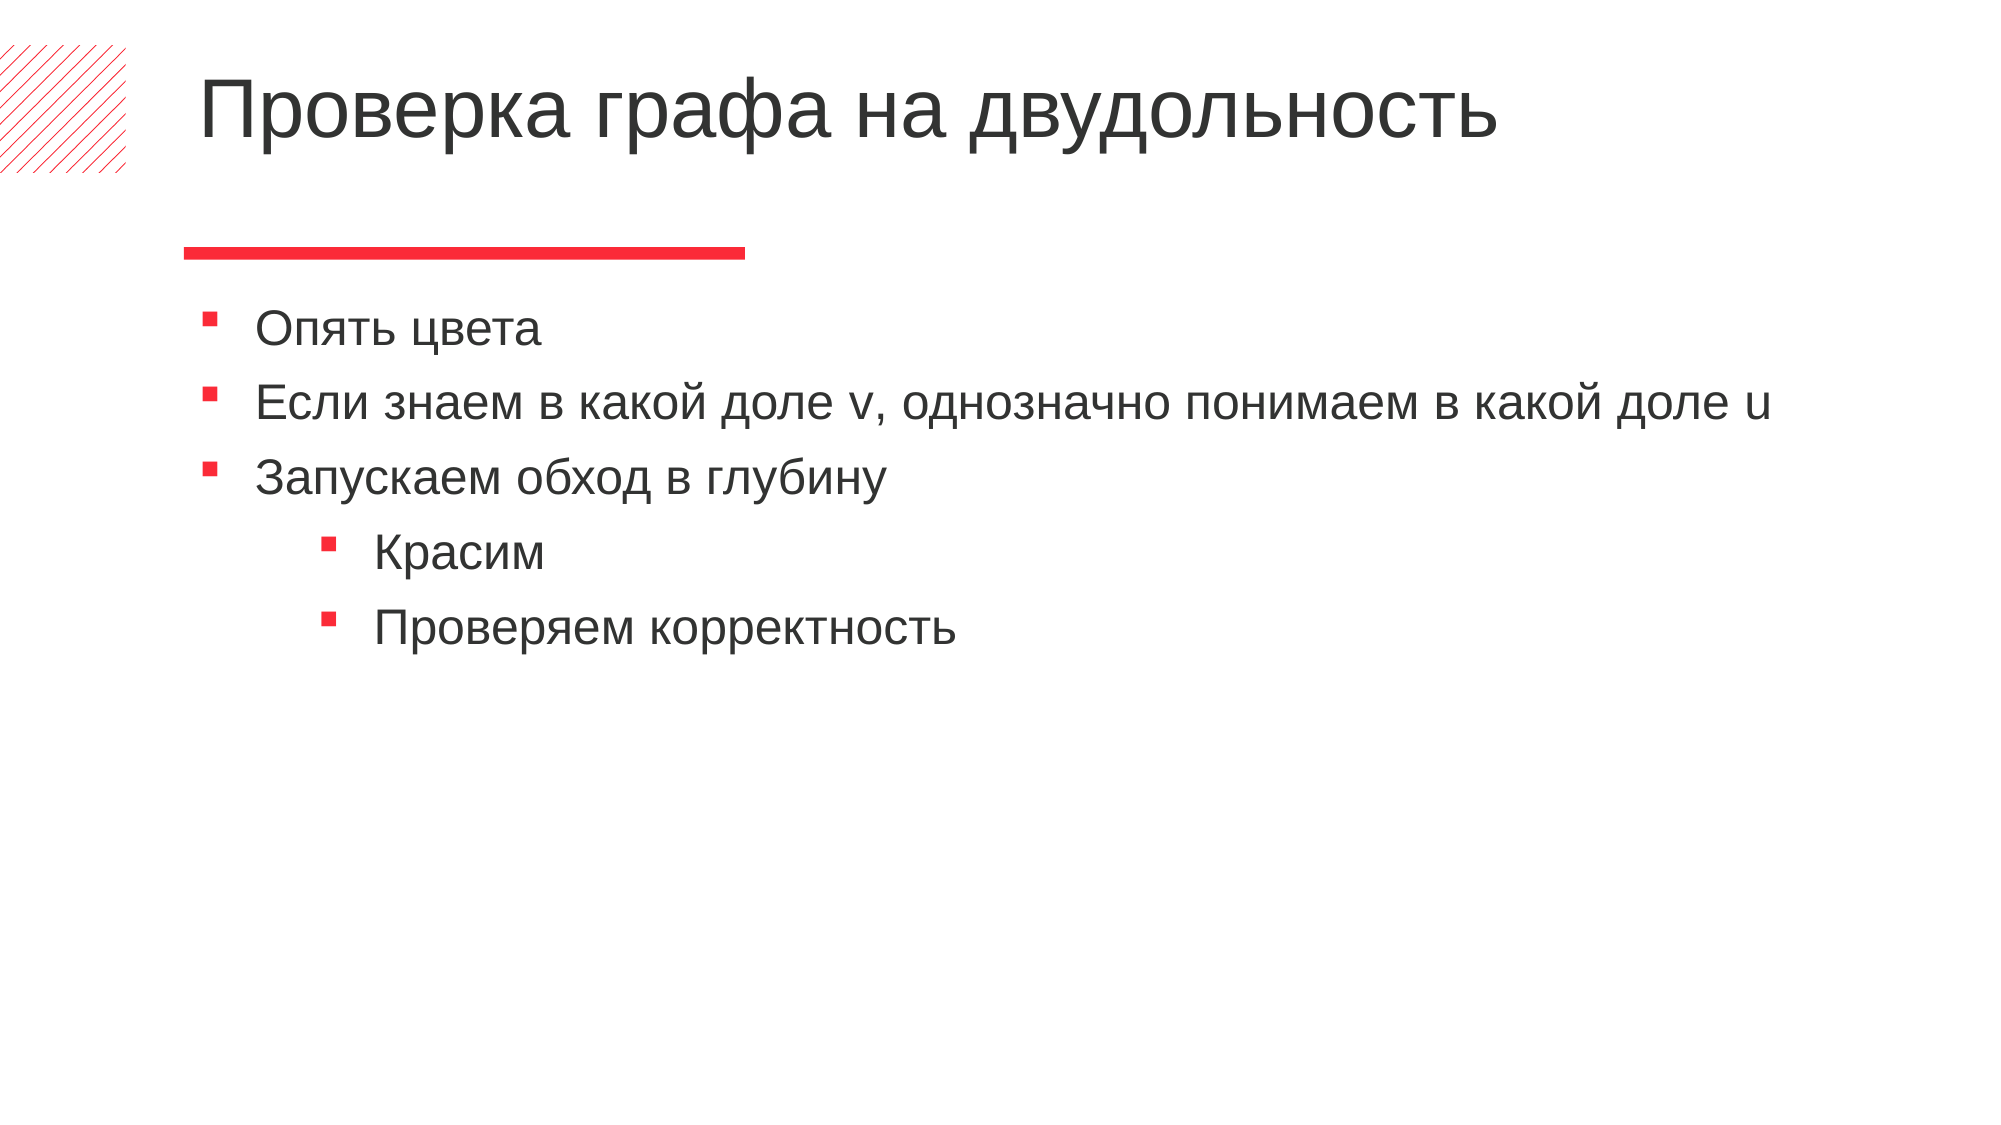

Проверка графа на двудольность
Опять цвета
Если знаем в какой доле v, однозначно понимаем в какой доле u
Запускаем обход в глубину
Красим
Проверяем корректность